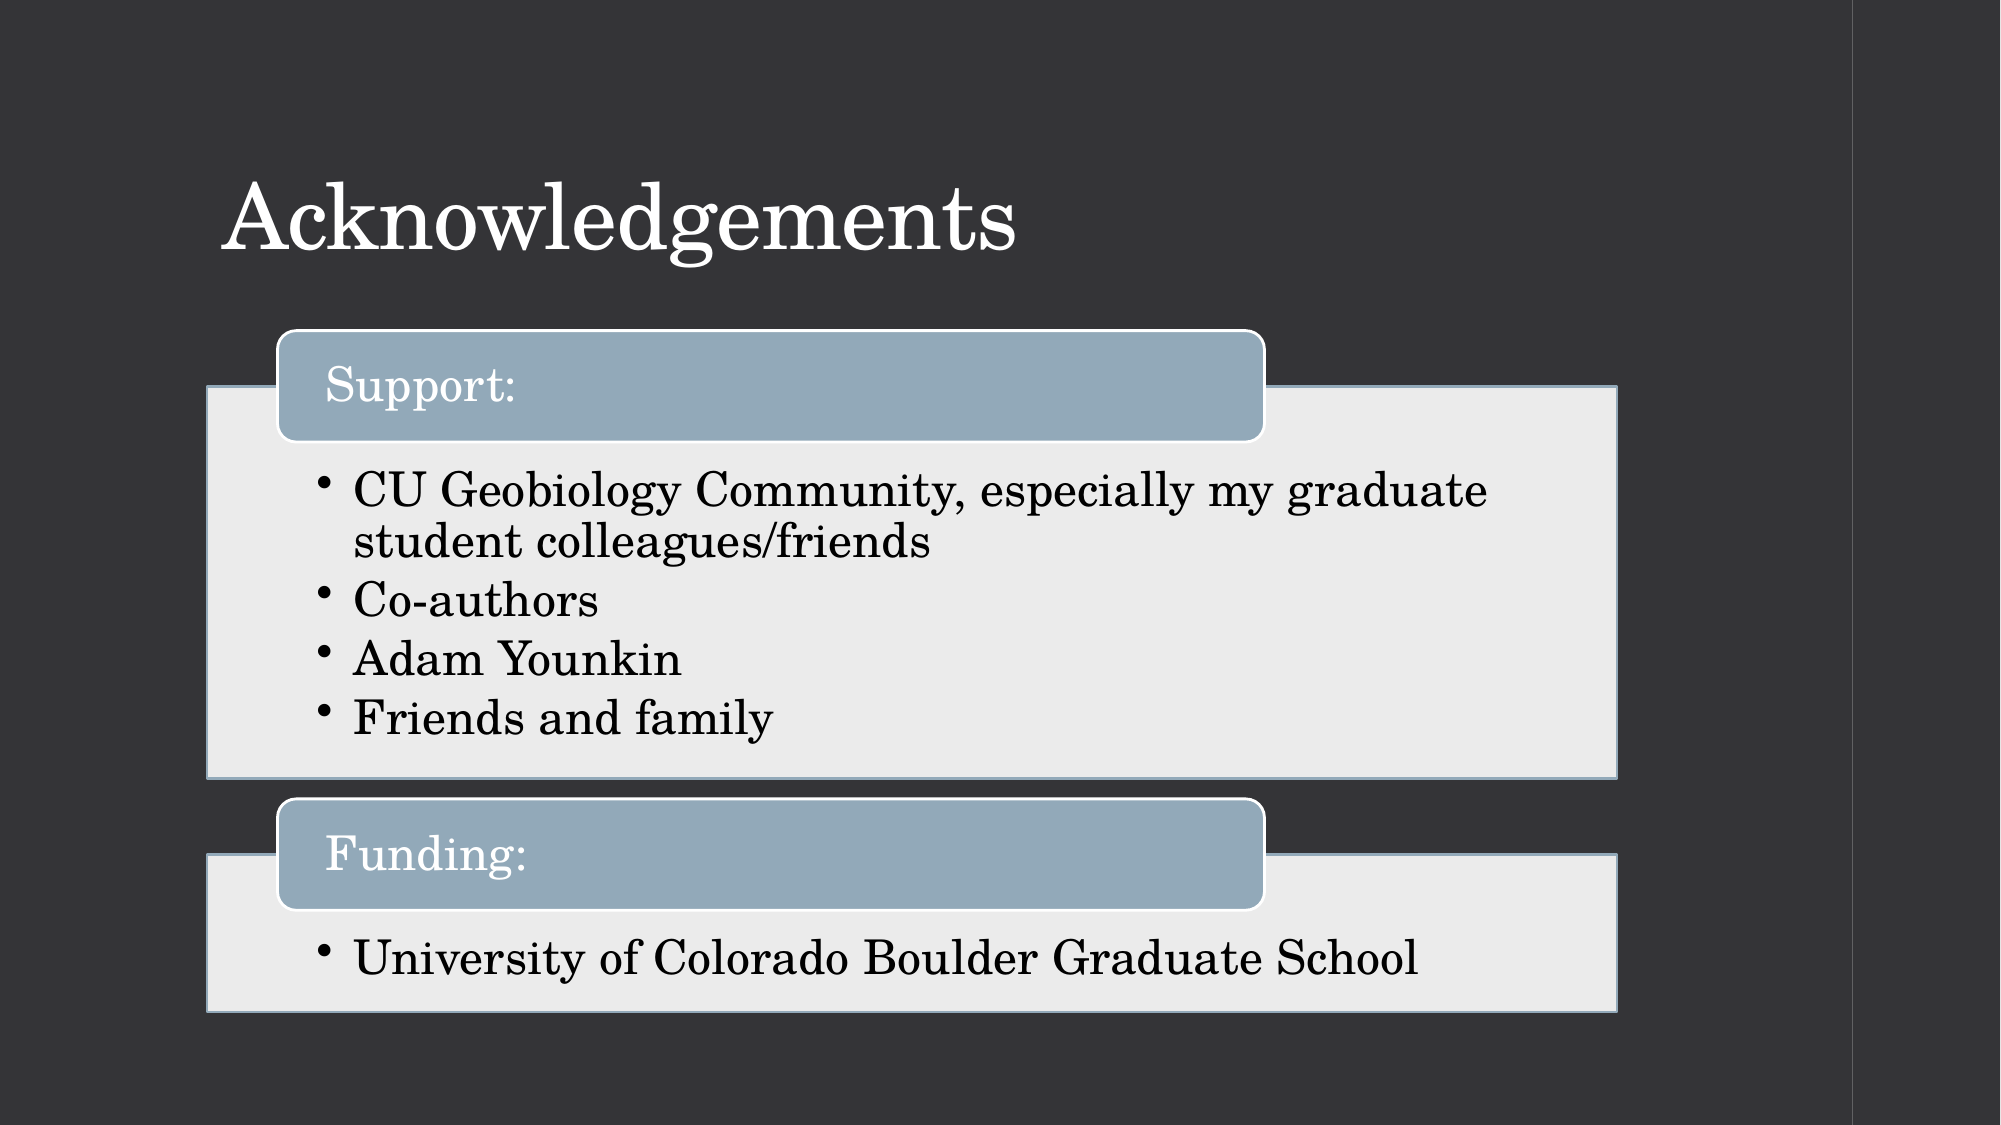

# Acknowledgements
CU Geobiology Community, especially my graduate student colleagues/friends
Co-authors
Adam Younkin
Friends and family
Support:
University of Colorado Boulder Graduate School
Funding: